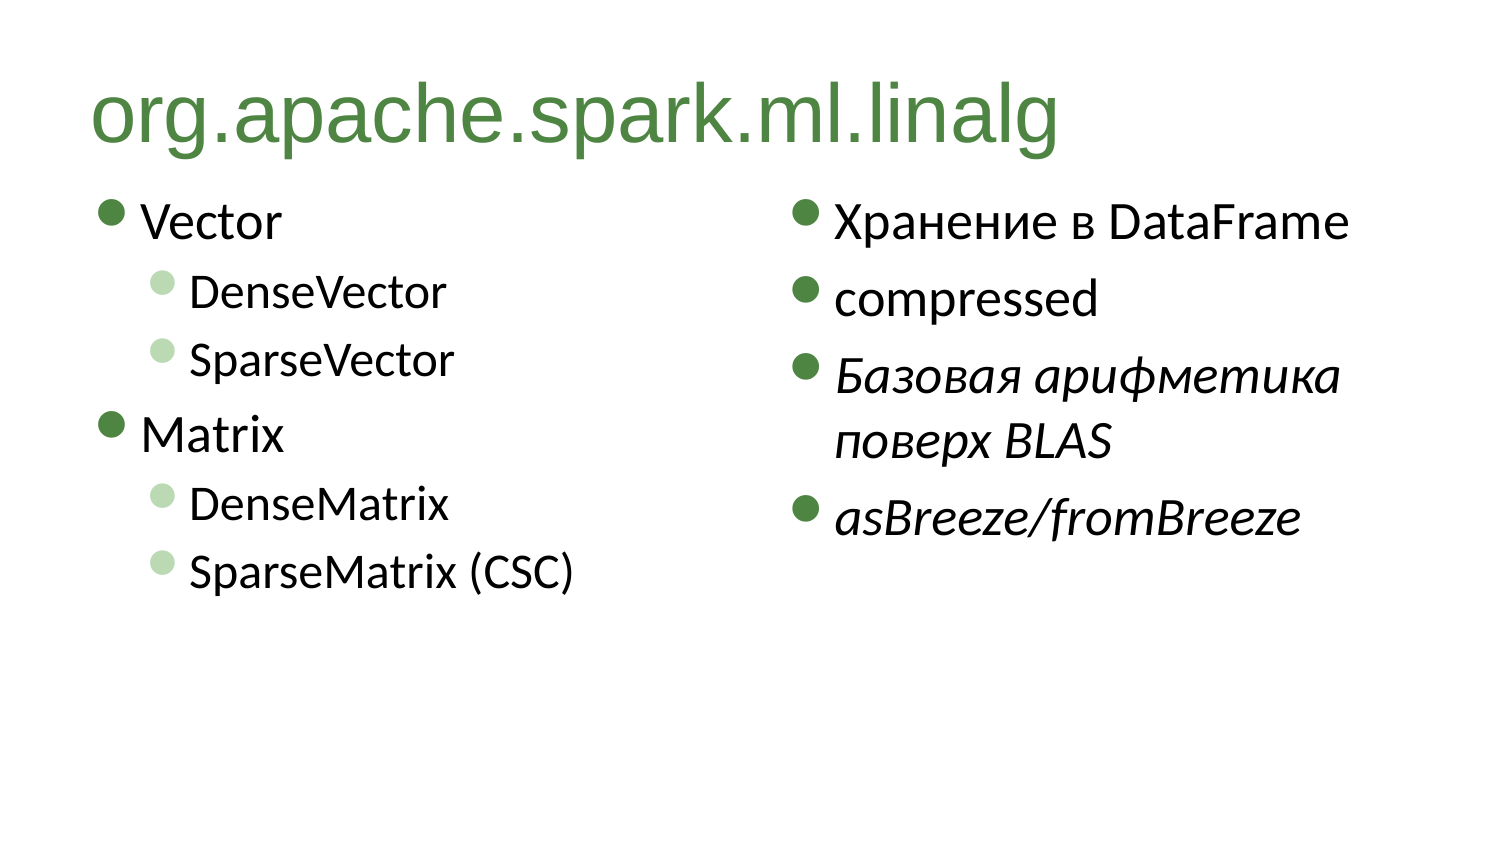

# org.apache.spark.ml.linalg
Vector
DenseVector
SparseVector
Matrix
DenseMatrix
SparseMatrix (CSC)
Хранение в DataFrame
compressed
Базовая арифметика поверх BLAS
asBreeze/fromBreeze